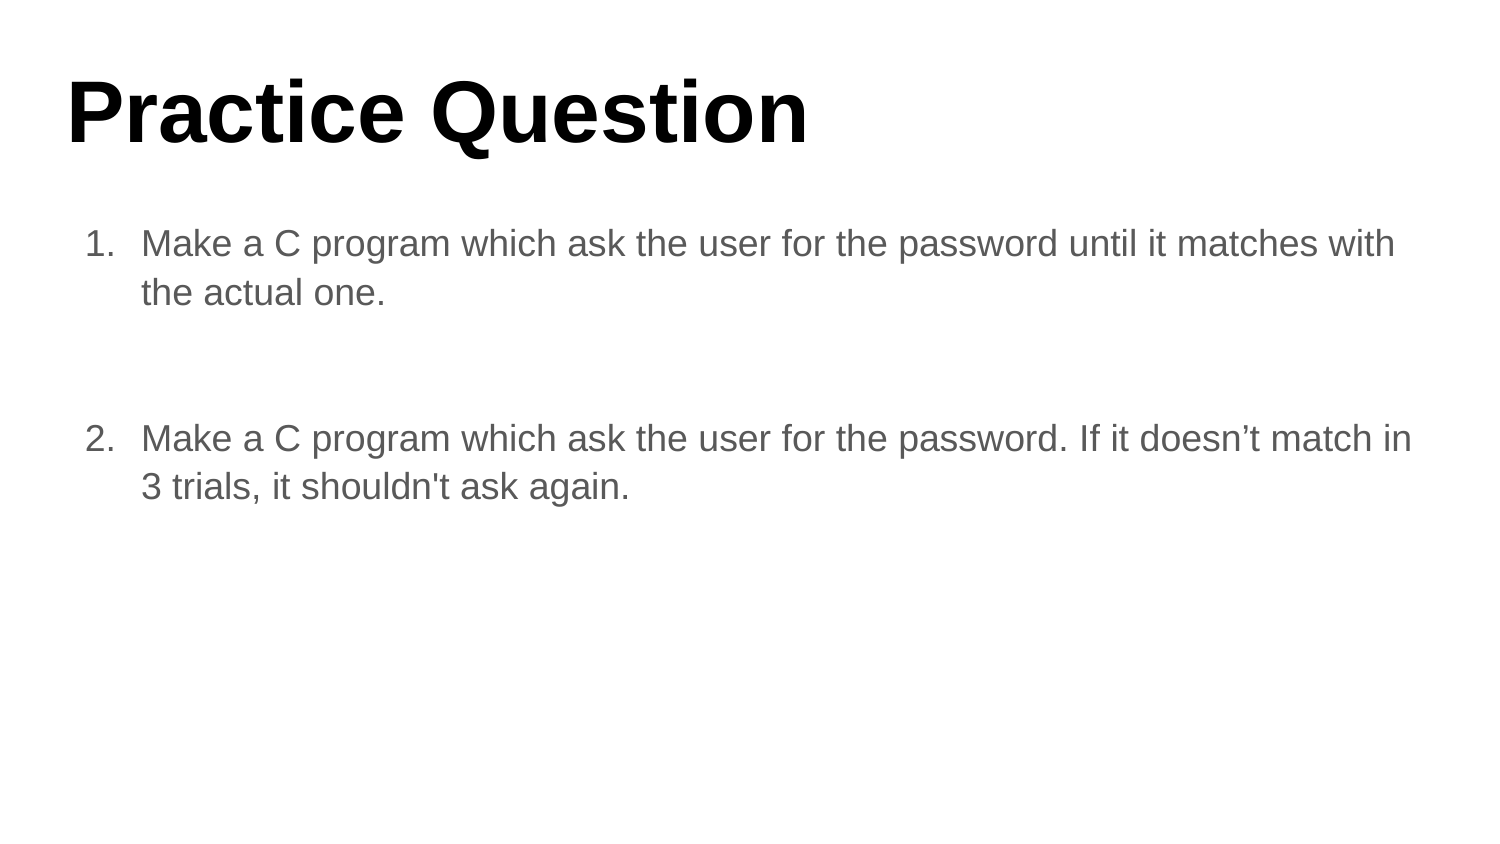

# Practice Question
Make a C program which ask the user for the password until it matches with the actual one.

Make a C program which ask the user for the password. If it doesn’t match in 3 trials, it shouldn't ask again.